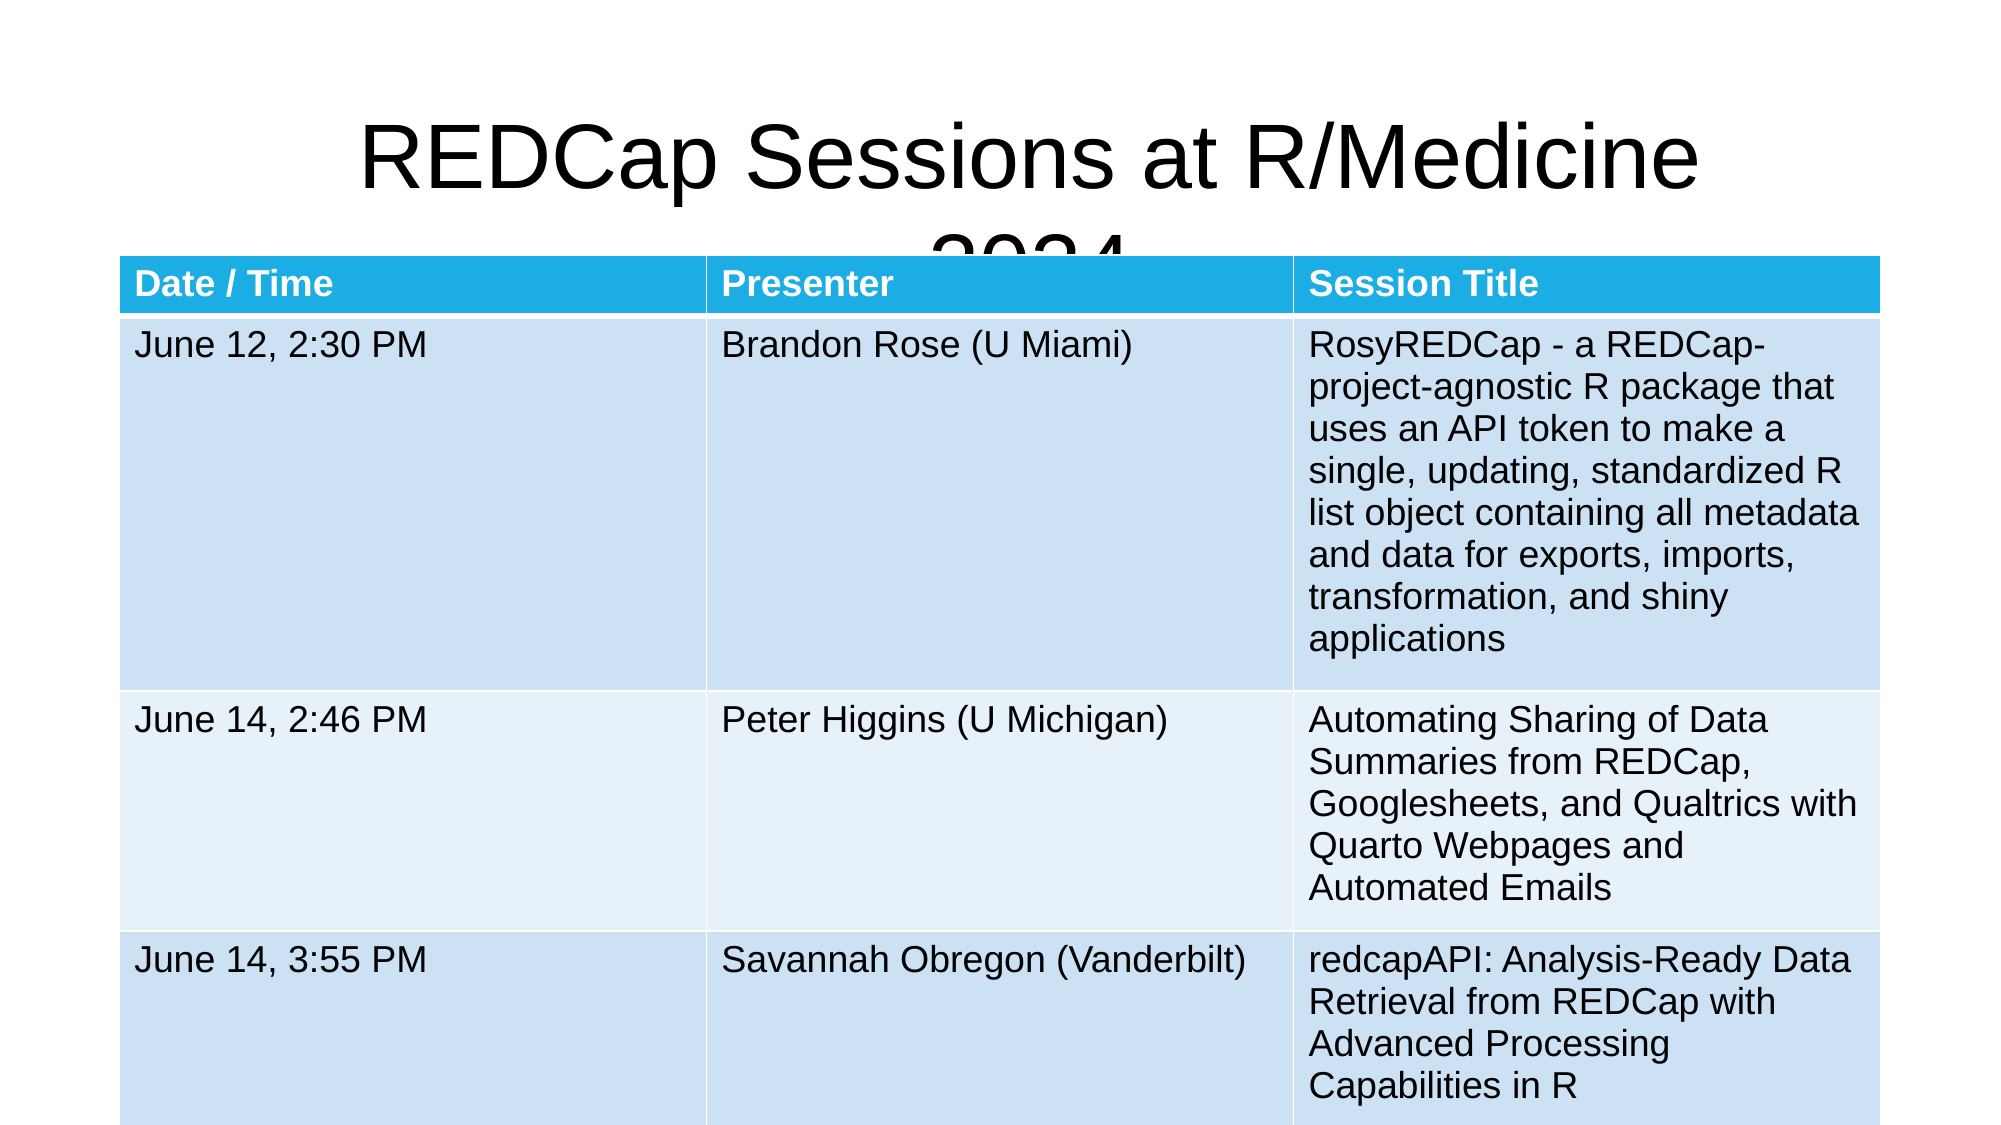

REDCap Sessions at R/Medicine 2024
| Date / Time | Presenter | Session Title |
| --- | --- | --- |
| June 12, 2:30 PM | Brandon Rose (U Miami) | RosyREDCap - a REDCap-project-agnostic R package that uses an API token to make a single, updating, standardized R list object containing all metadata and data for exports, imports, transformation, and shiny applications |
| June 14, 2:46 PM | Peter Higgins (U Michigan) | Automating Sharing of Data Summaries from REDCap, Googlesheets, and Qualtrics with Quarto Webpages and Automated Emails |
| June 14, 3:55 PM | Savannah Obregon (Vanderbilt) | redcapAPI: Analysis-Ready Data Retrieval from REDCap with Advanced Processing Capabilities in R |